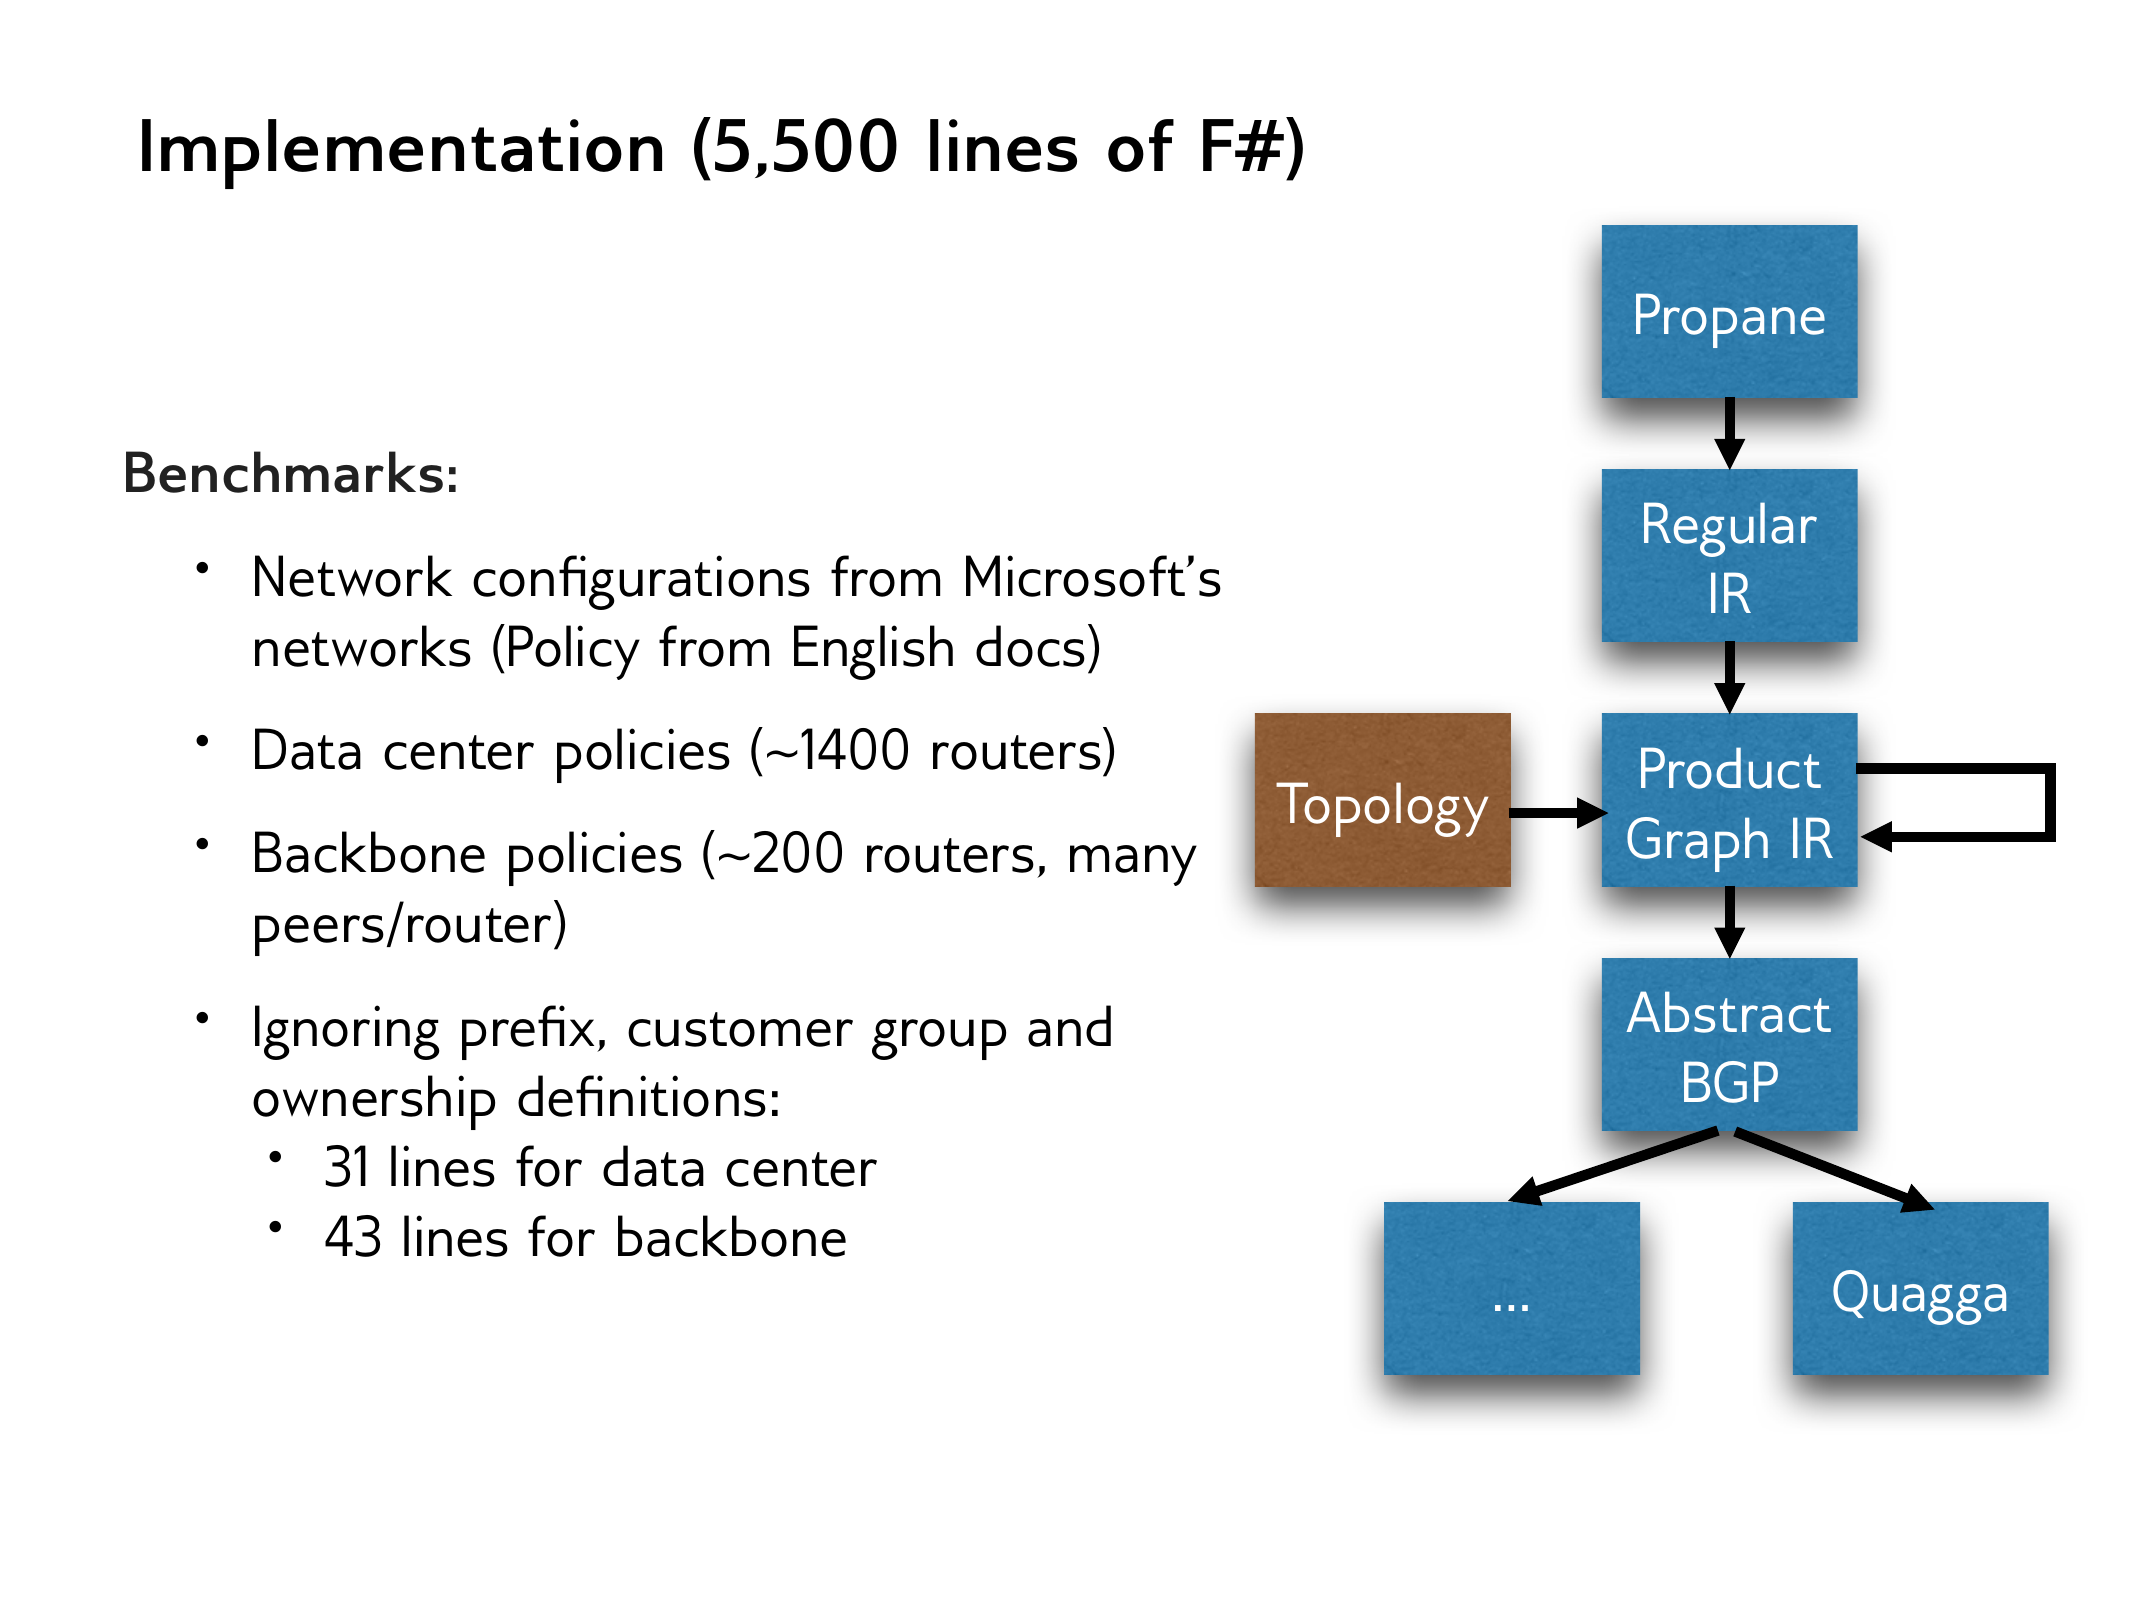

# Implementation (5,500 lines of F#)
Propane

Regular
IR

Topology
Product
Graph IR

Abstract
BGP

…
Quagga
Benchmarks:
Network configurations from Microsoft’s networks (Policy from English docs)
Data center policies (~1400 routers)
Backbone policies (~200 routers, many peers/router)
Ignoring prefix, customer group and ownership definitions:
31 lines for data center
43 lines for backbone
88